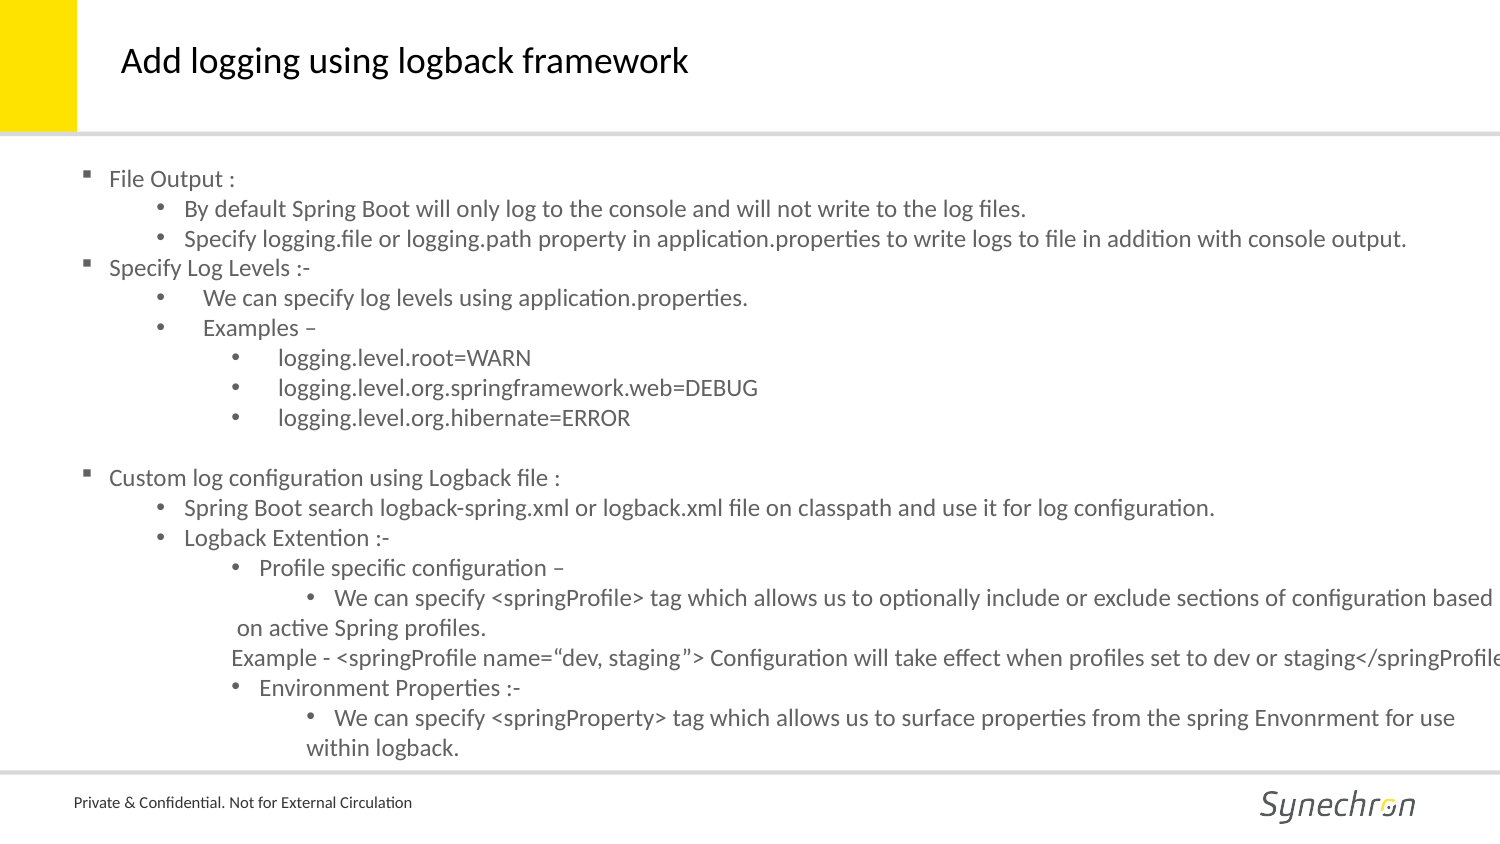

Add logging using logback framework
File Output :
By default Spring Boot will only log to the console and will not write to the log files.
Specify logging.file or logging.path property in application.properties to write logs to file in addition with console output.
Specify Log Levels :-
We can specify log levels using application.properties.
Examples –
logging.level.root=WARN
logging.level.org.springframework.web=DEBUG
logging.level.org.hibernate=ERROR

Custom log configuration using Logback file :
Spring Boot search logback-spring.xml or logback.xml file on classpath and use it for log configuration.
Logback Extention :-
Profile specific configuration –
We can specify <springProfile> tag which allows us to optionally include or exclude sections of configuration based
 on active Spring profiles.
Example - <springProfile name=“dev, staging”> Configuration will take effect when profiles set to dev or staging</springProfile>
Environment Properties :-
We can specify <springProperty> tag which allows us to surface properties from the spring Envonrment for use
within logback.